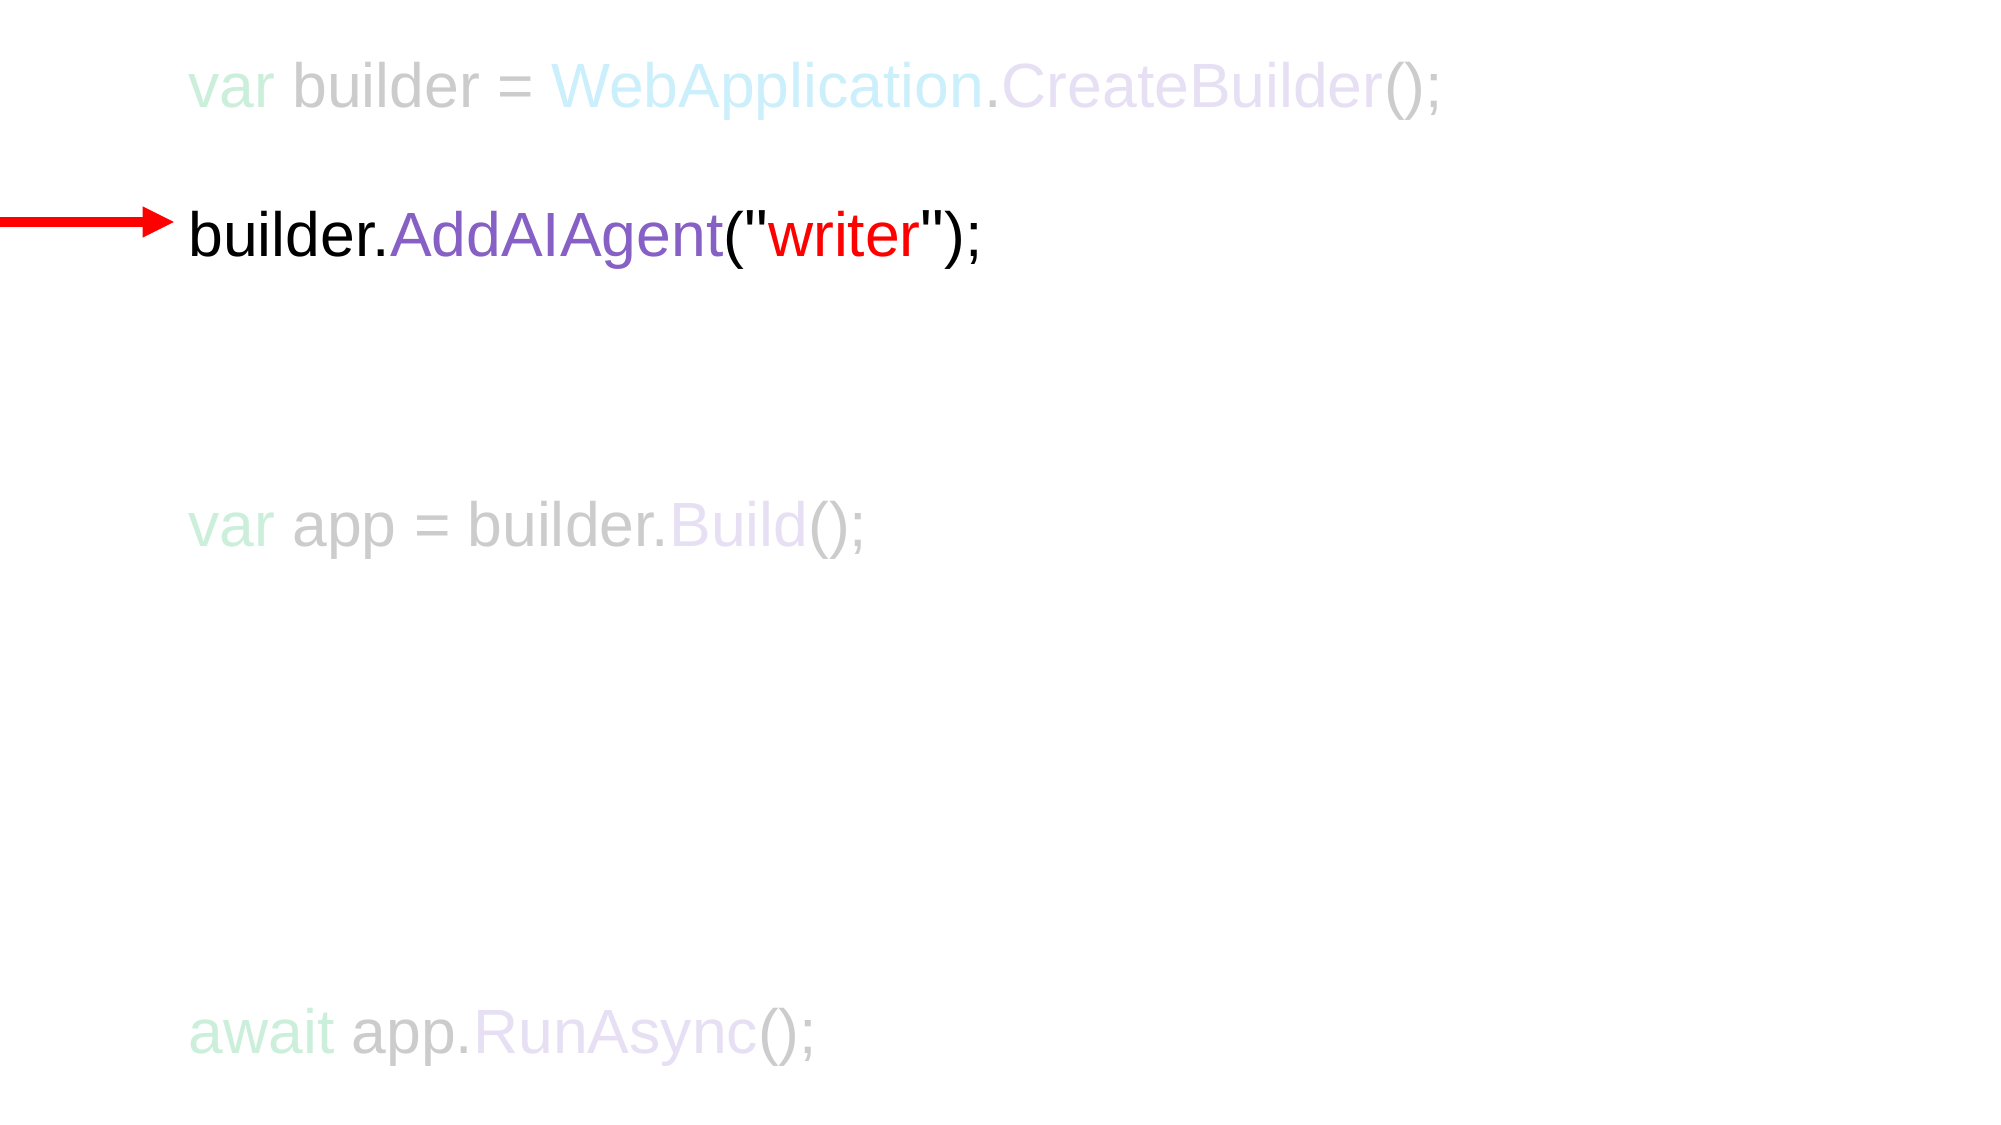

var builder = WebApplication.CreateBuilder();

builder.AddAIAgent("writer");

builder.Services.AddAGUI();

var app = builder.Build();

app.MapAGUI(
    pattern: “ag-ui”,
    aiAgent: writer
);

await app.RunAsync();